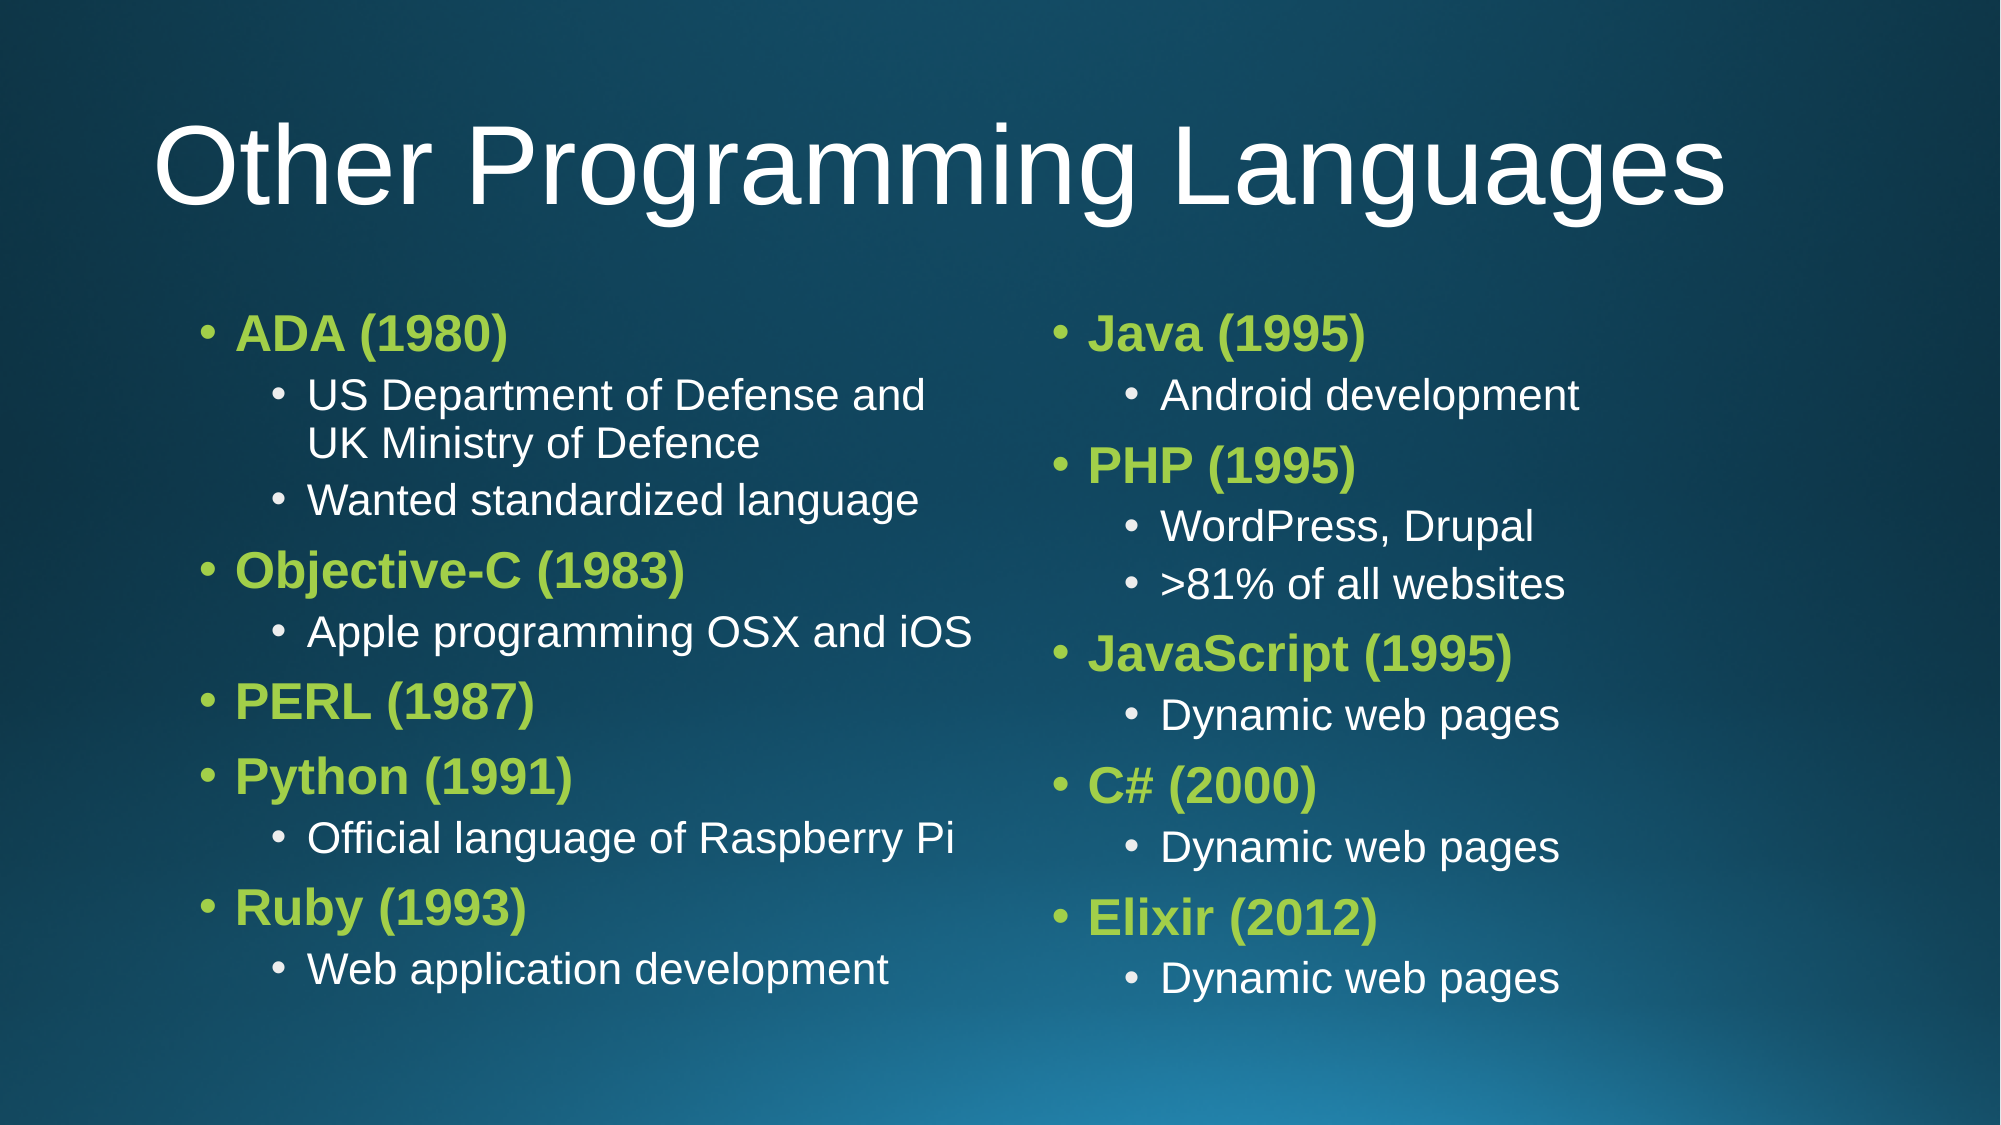

# Other Programming Languages
ADA (1980)
US Department of Defense and UK Ministry of Defence
Wanted standardized language
Objective-C (1983)
Apple programming OSX and iOS
PERL (1987)
Python (1991)
Official language of Raspberry Pi
Ruby (1993)
Web application development

Java (1995)
Android development
PHP (1995)
WordPress, Drupal
>81% of all websites
JavaScript (1995)
Dynamic web pages
C# (2000)
Dynamic web pages
Elixir (2012)
Dynamic web pages